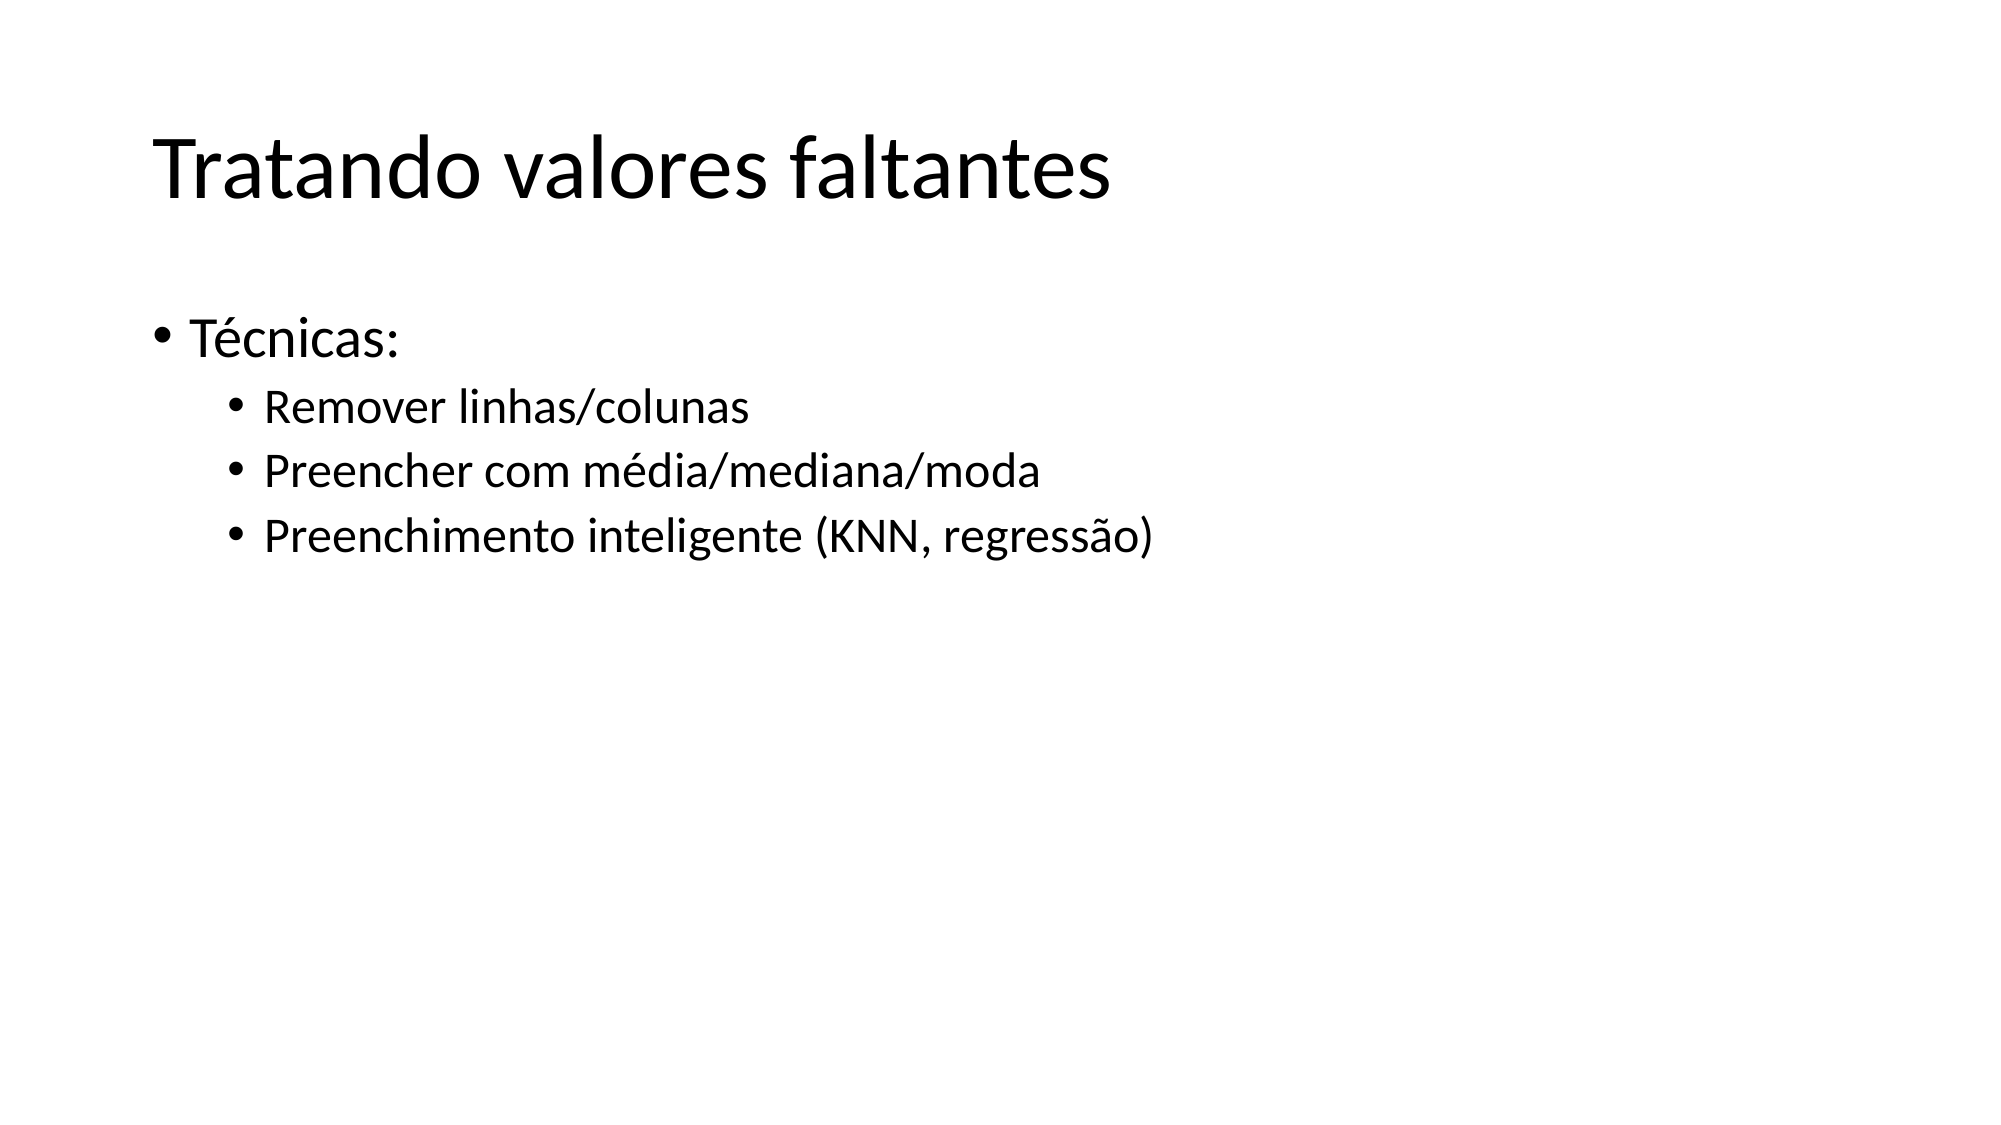

# Tratando valores faltantes
Técnicas:
Remover linhas/colunas
Preencher com média/mediana/moda
Preenchimento inteligente (KNN, regressão)